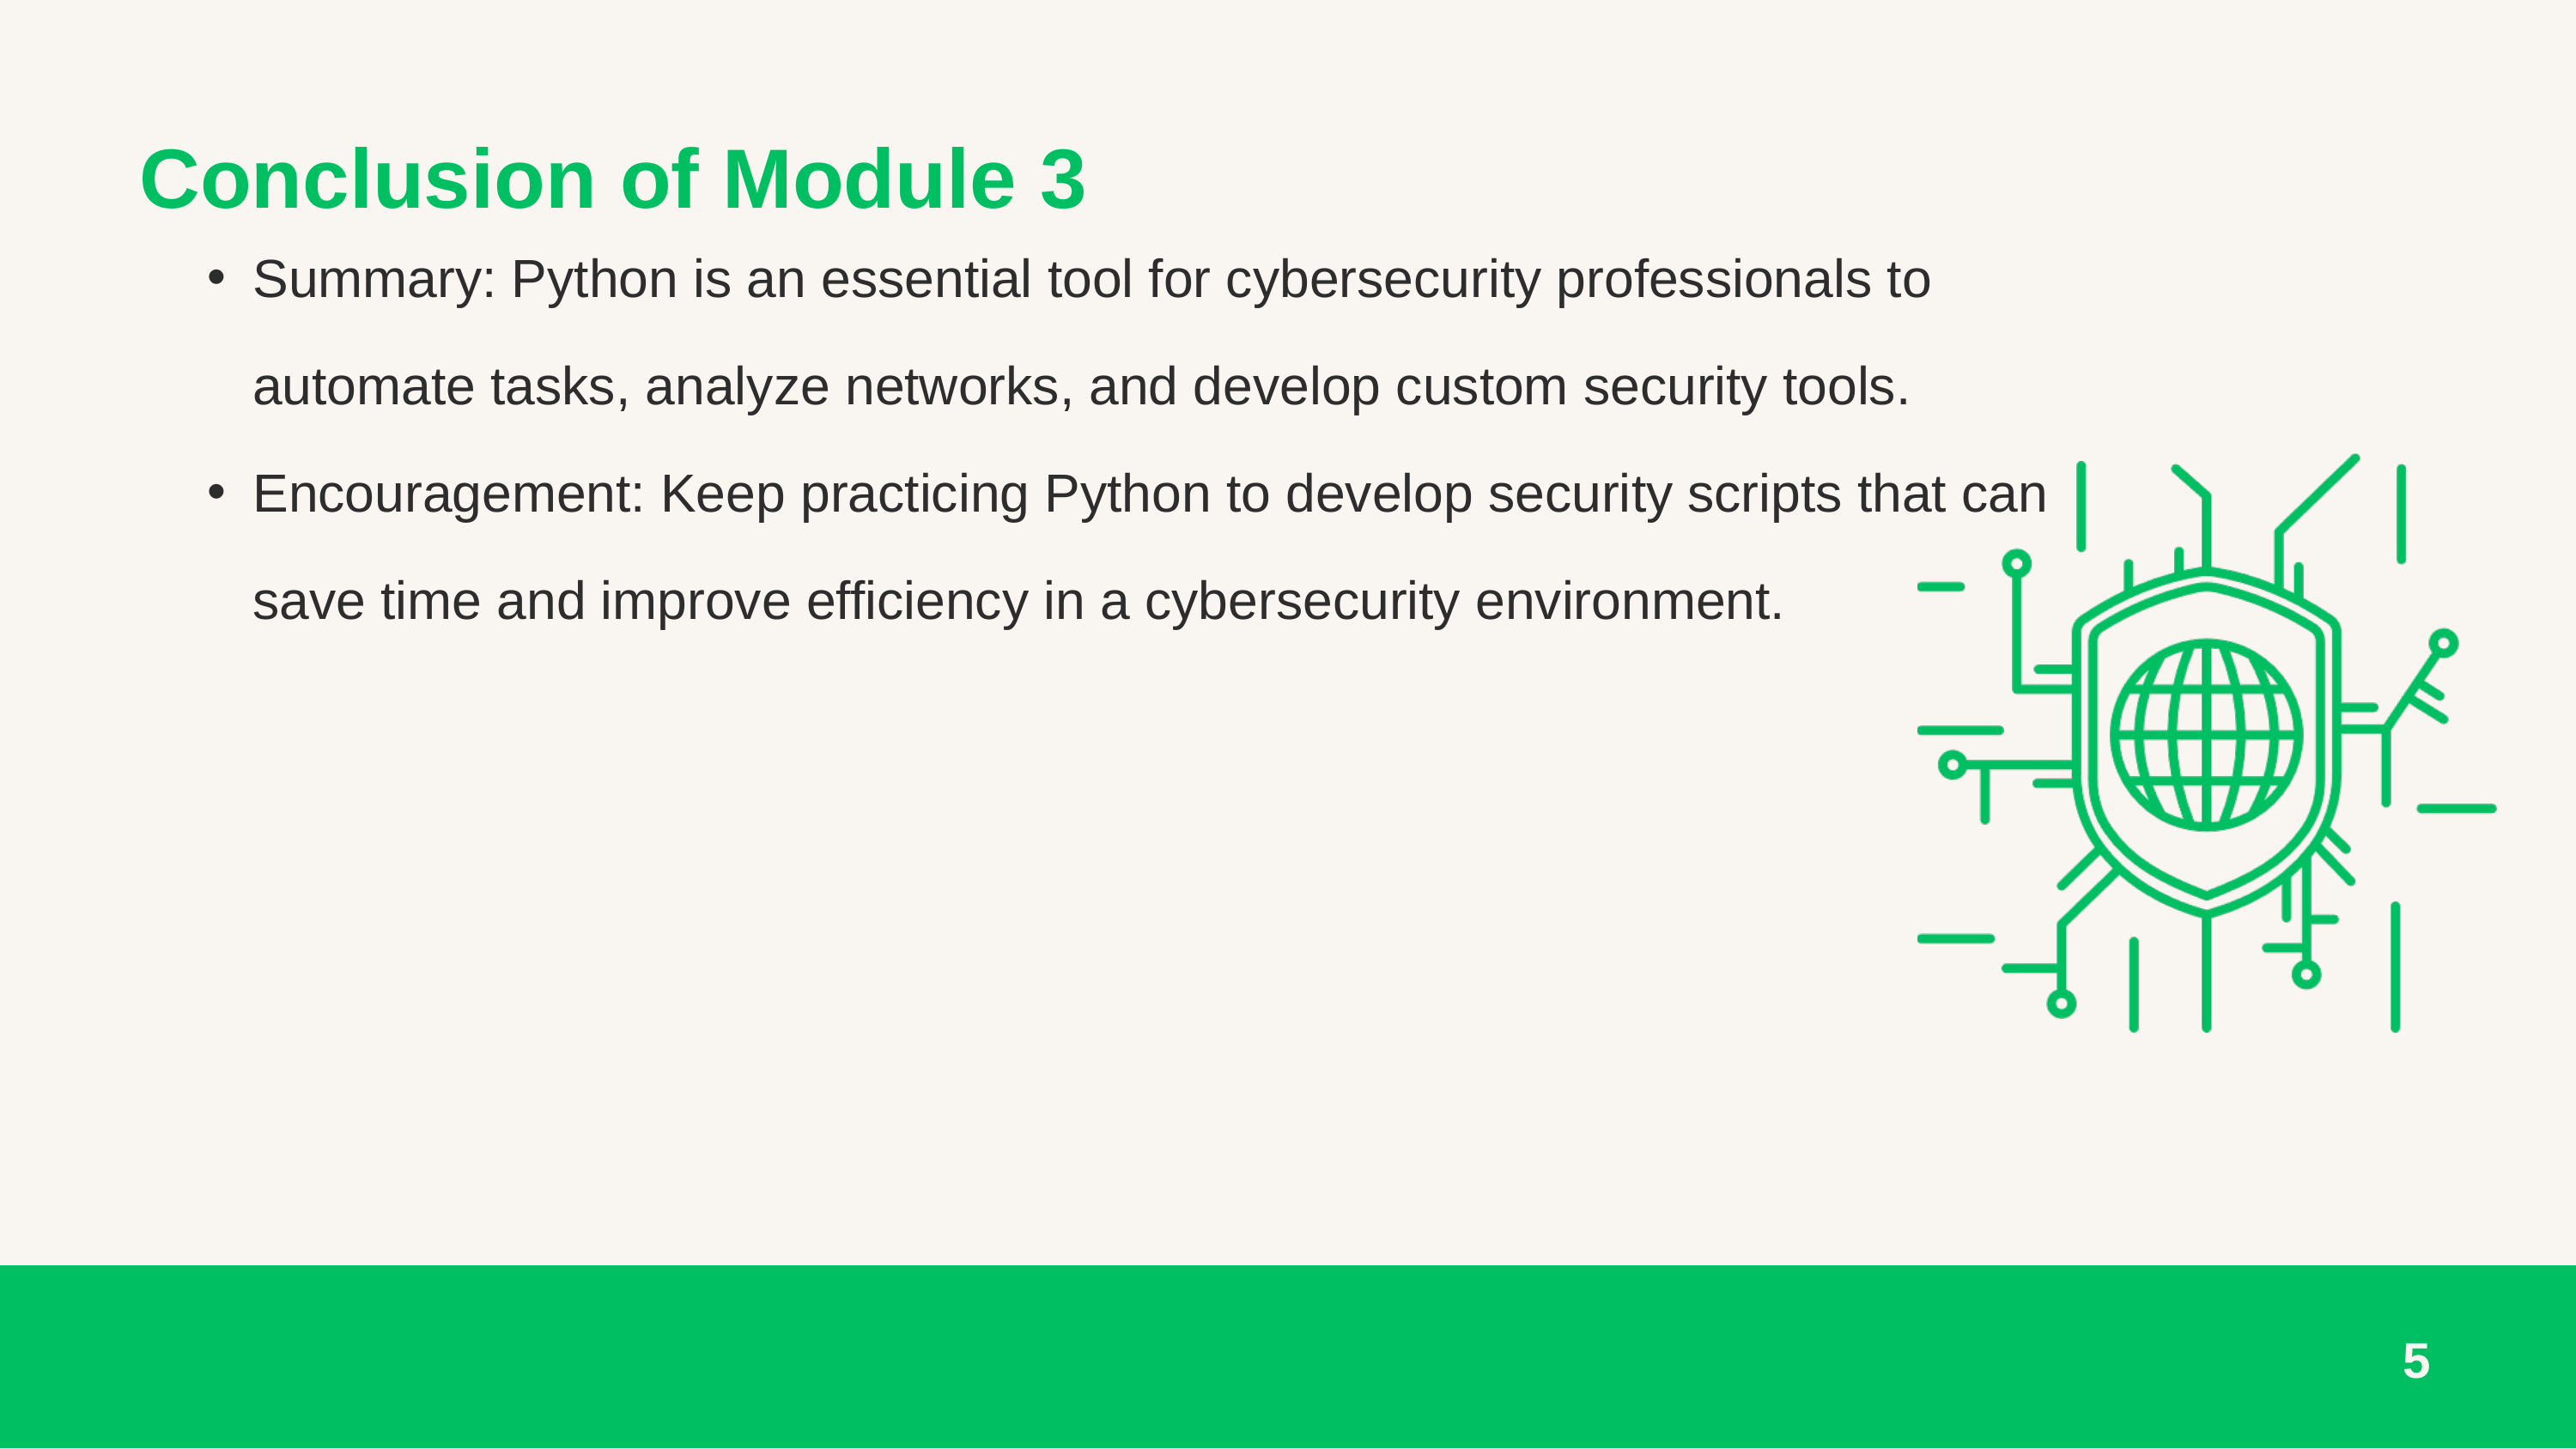

Conclusion of Module 3
Summary: Python is an essential tool for cybersecurity professionals to automate tasks, analyze networks, and develop custom security tools.
Encouragement: Keep practicing Python to develop security scripts that can save time and improve efficiency in a cybersecurity environment.

5